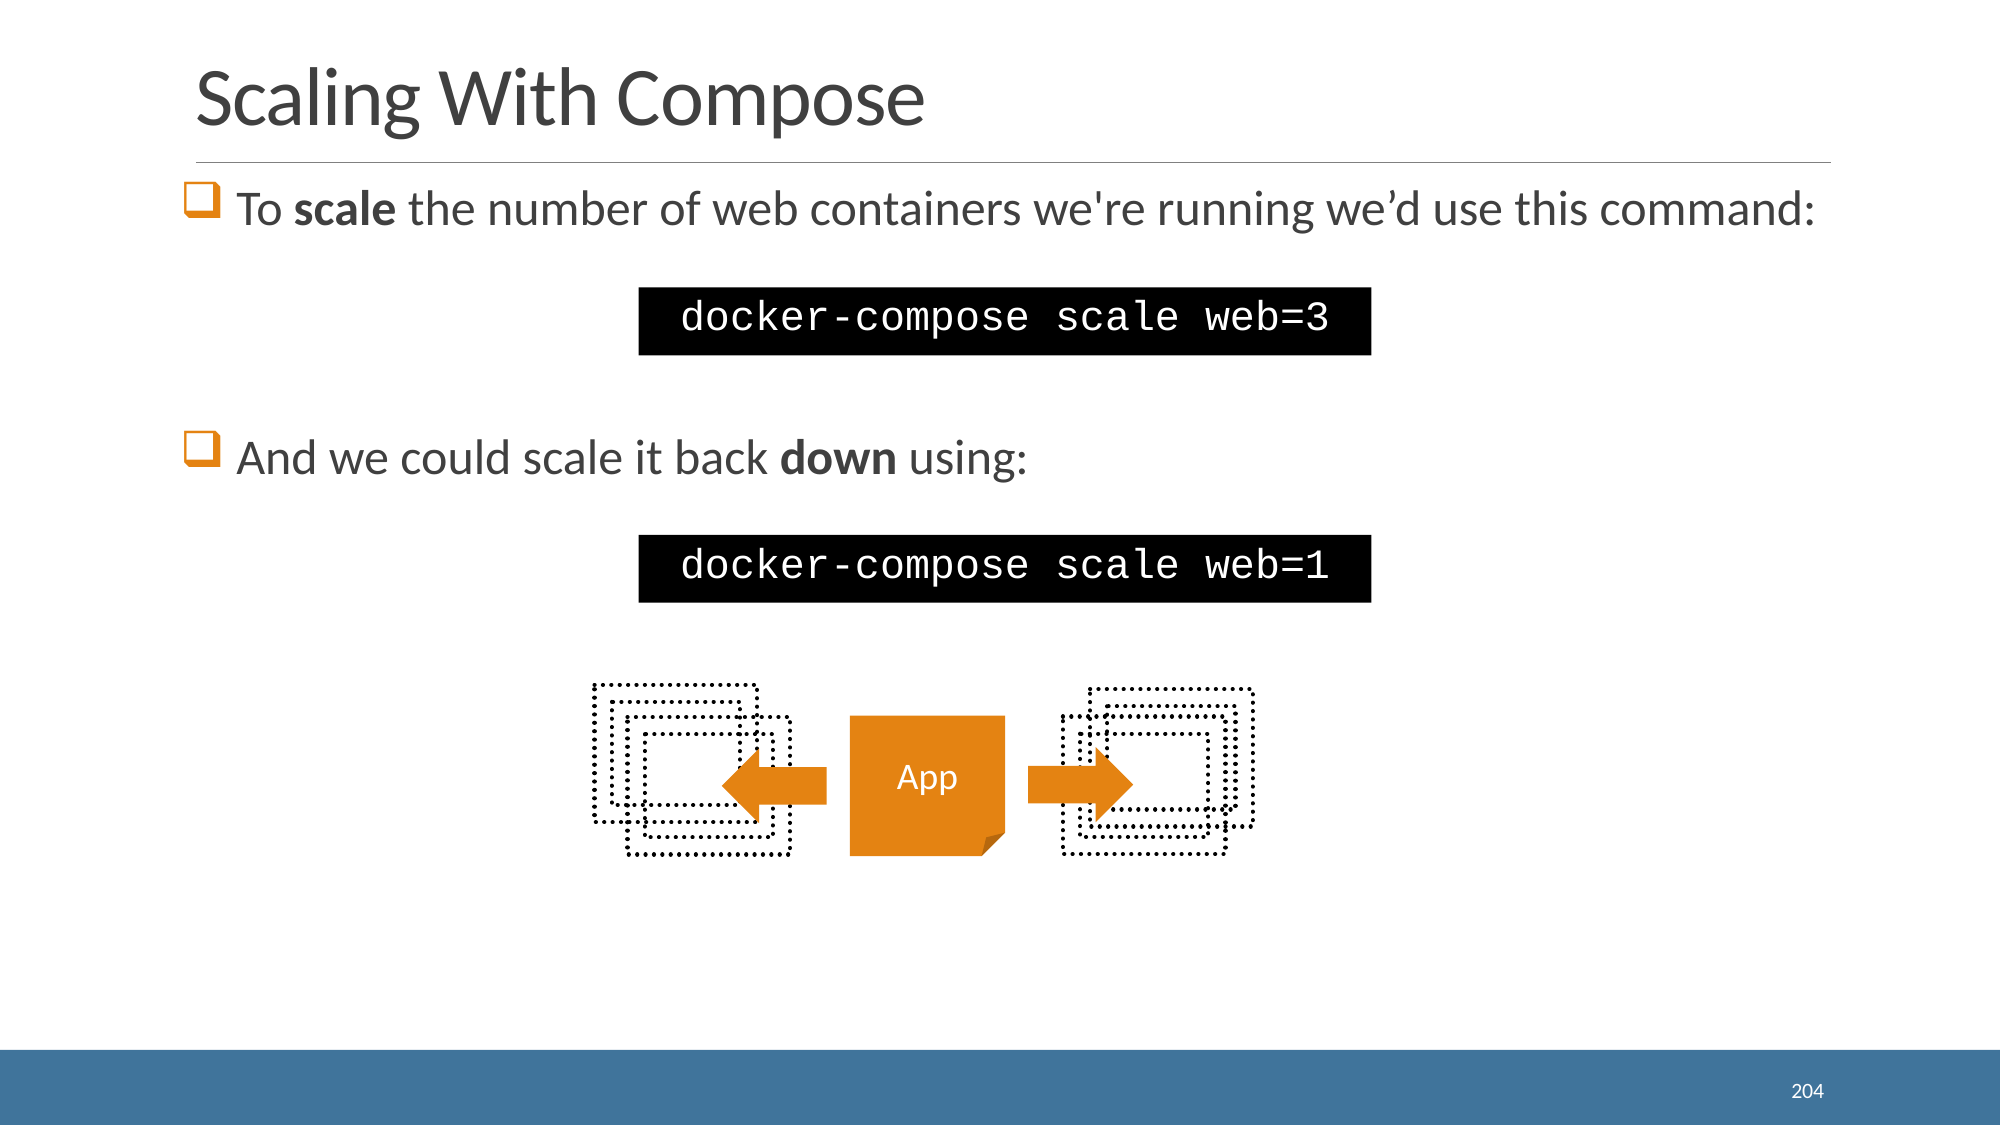

# Scaling With Compose
 To scale the number of web containers we're running we’d use this command:

 And we could scale it back down using:

docker-compose scale web=3
docker-compose scale web=1

App

204